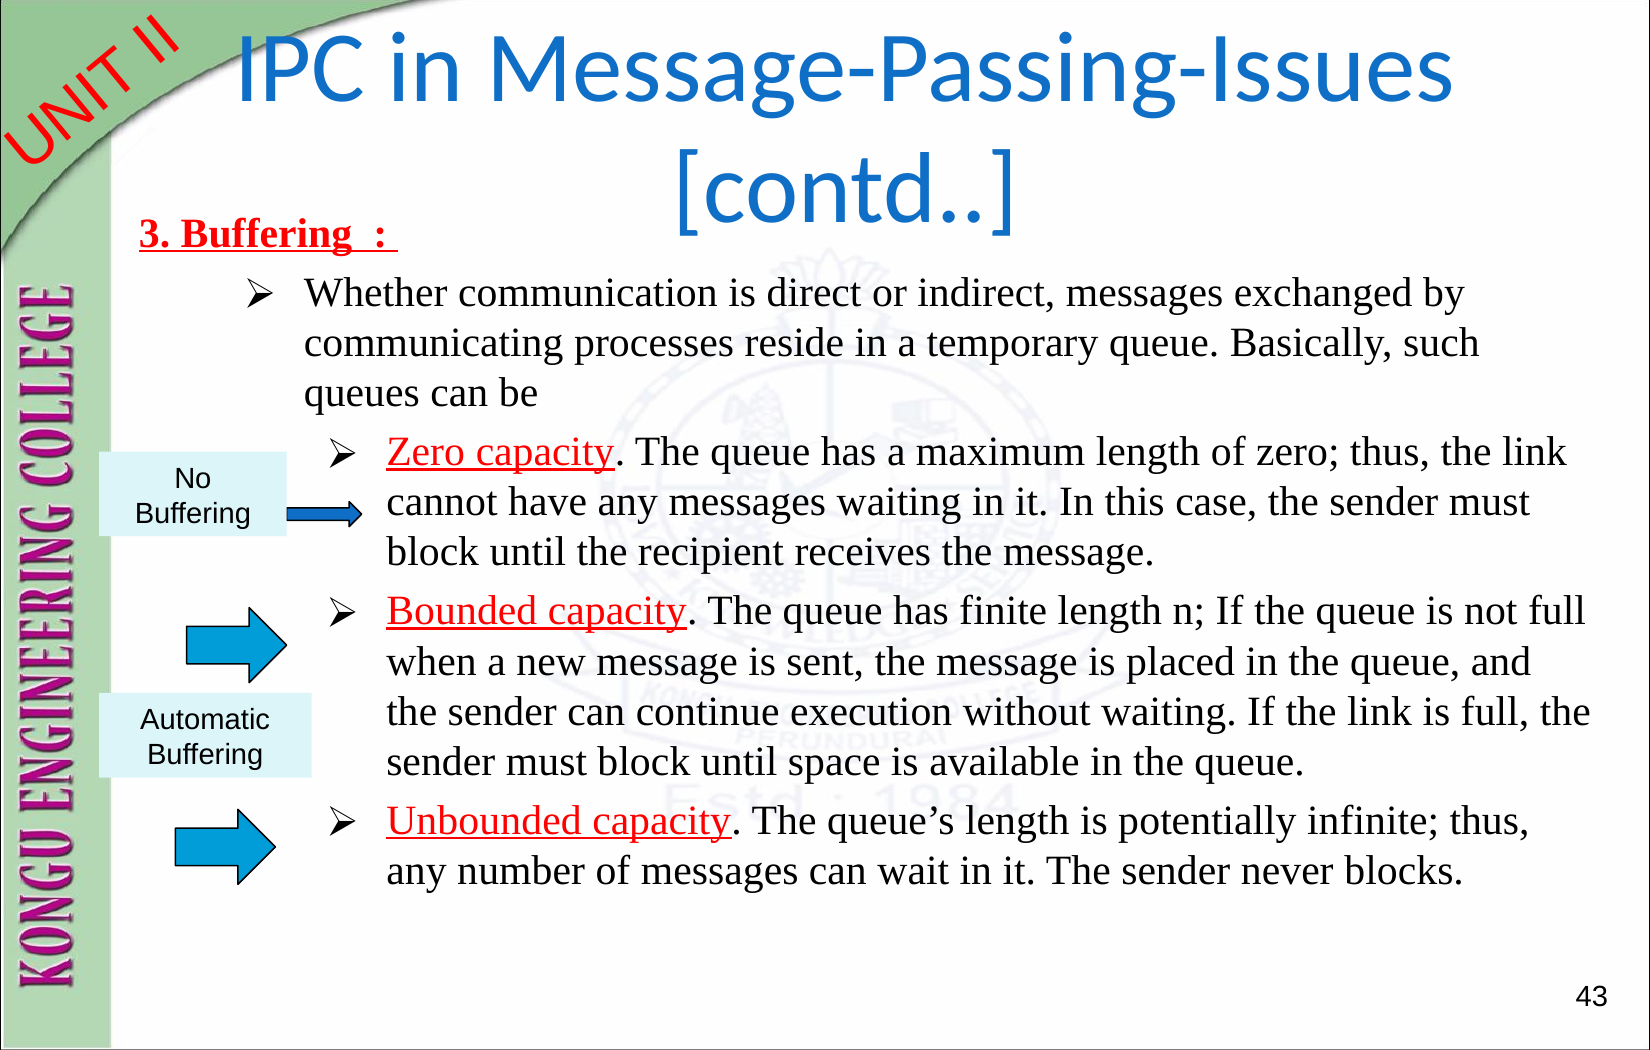

# IPC in Message-Passing-Issues [contd..]
3. Buffering  :
Whether communication is direct or indirect, messages exchanged by communicating processes reside in a temporary queue. Basically, such queues can be
Zero capacity. The queue has a maximum length of zero; thus, the link cannot have any messages waiting in it. In this case, the sender must block until the recipient receives the message.
Bounded capacity. The queue has finite length n; If the queue is not full when a new message is sent, the message is placed in the queue, and the sender can continue execution without waiting. If the link is full, the sender must block until space is available in the queue.
Unbounded capacity. The queue’s length is potentially infinite; thus, any number of messages can wait in it. The sender never blocks.
No Buffering

Automatic Buffering

  43